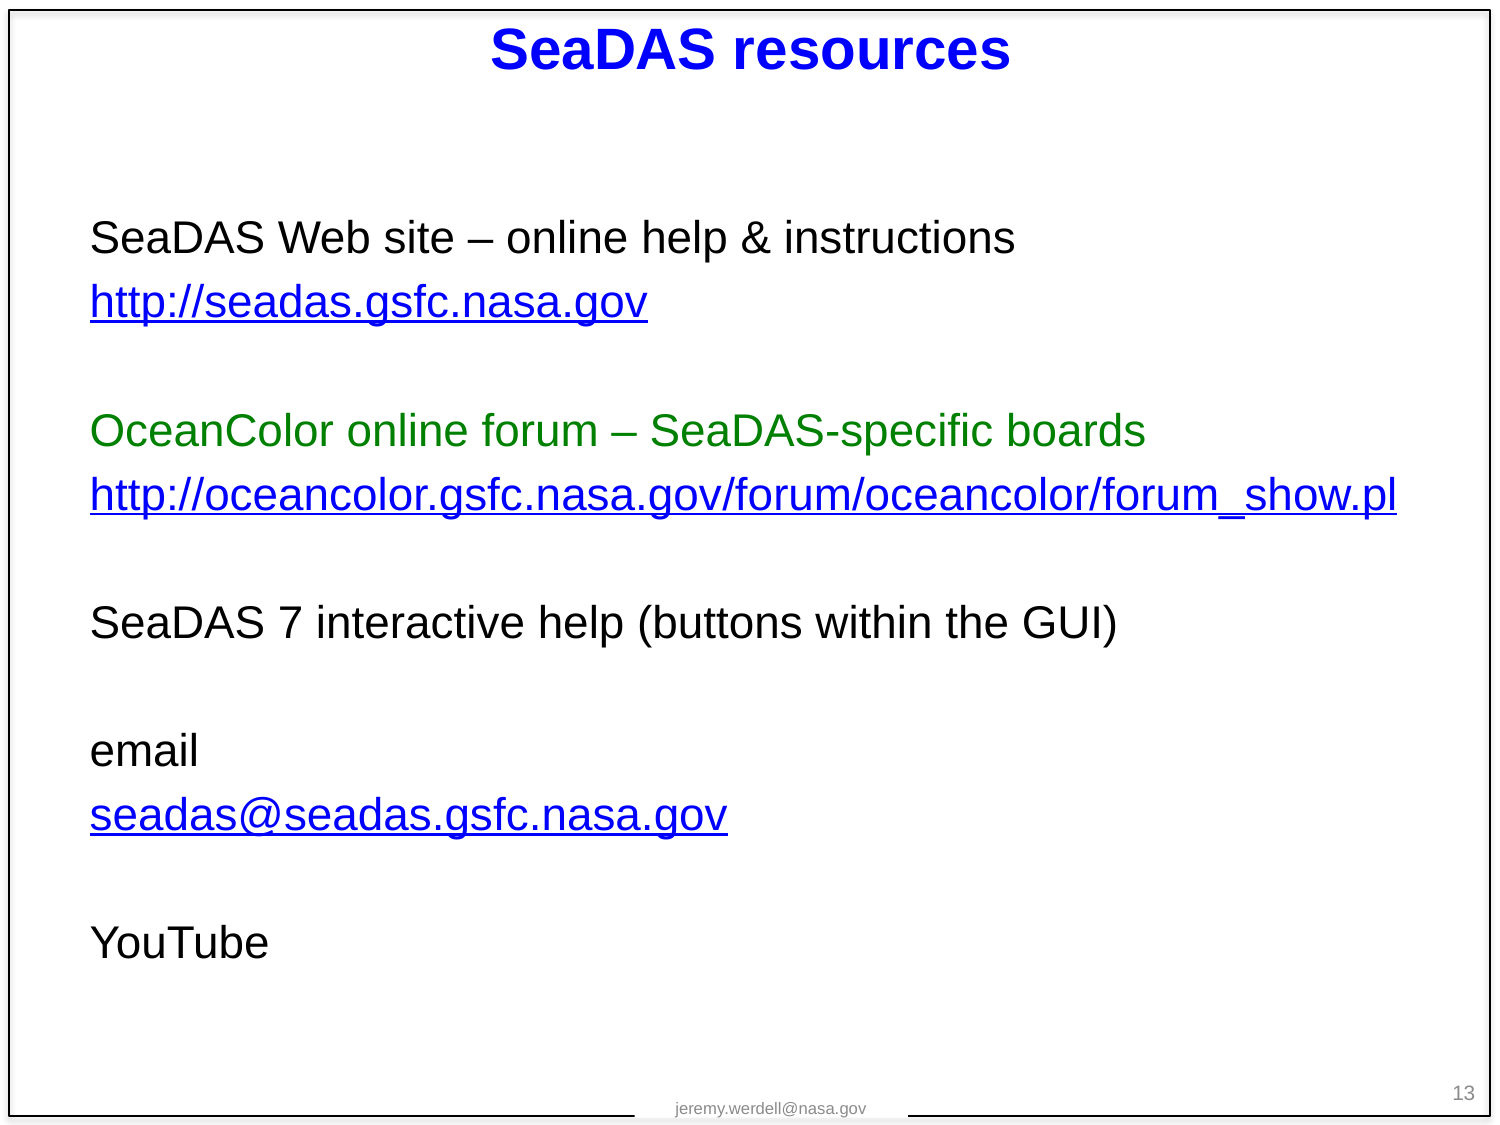

# SeaDAS resources
SeaDAS Web site – online help & instructions
http://seadas.gsfc.nasa.gov

OceanColor online forum – SeaDAS-specific boards
http://oceancolor.gsfc.nasa.gov/forum/oceancolor/forum_show.pl

SeaDAS 7 interactive help (buttons within the GUI)

email
seadas@seadas.gsfc.nasa.gov

YouTube

13
jeremy.werdell@nasa.gov